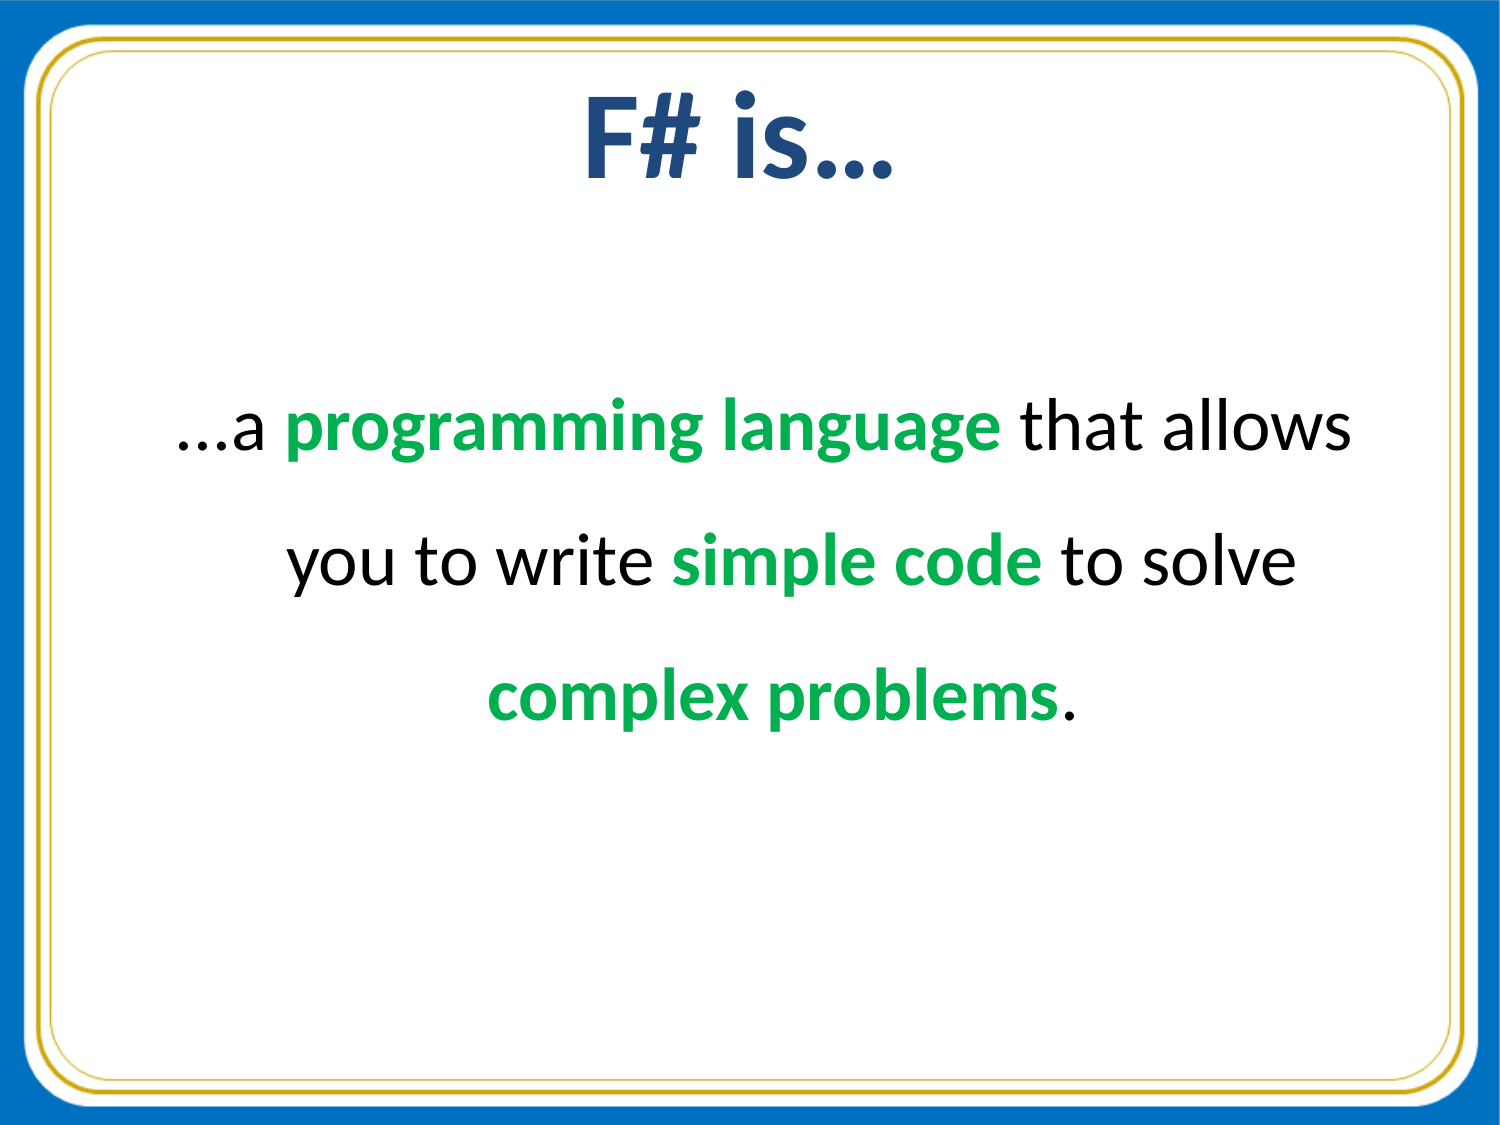

# F# is…

...a programming language that allows you to write simple code to solve complex problems.